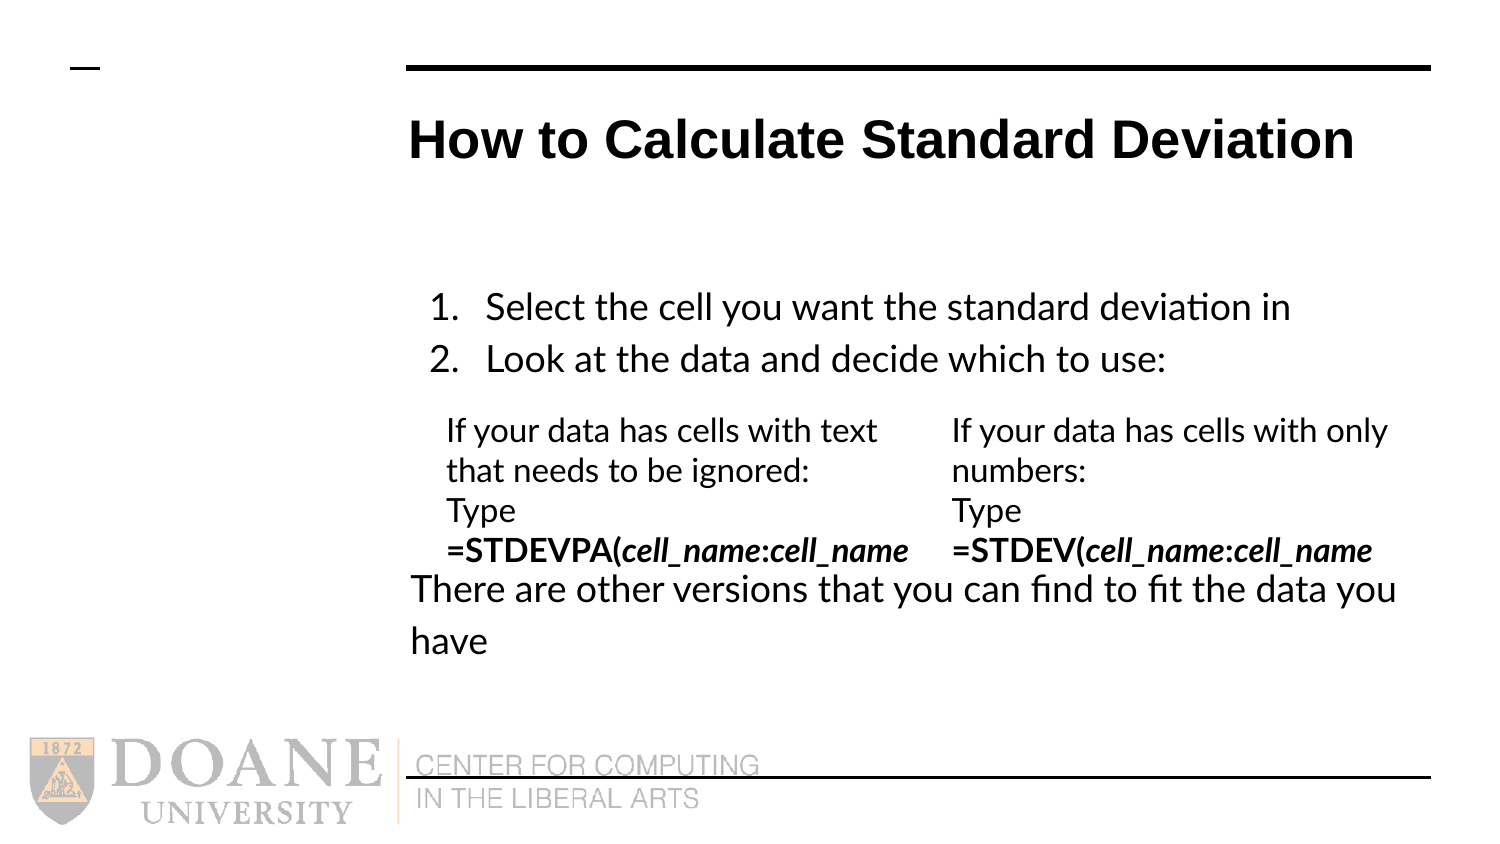

# How to Calculate Standard Deviation
Select the cell you want the standard deviation in
Look at the data and decide which to use:

There are other versions that you can find to fit the data you have
If your data has cells with text that needs to be ignored:
Type =STDEVPA(cell_name:cell_name
If your data has cells with only numbers:
Type =STDEV(cell_name:cell_name